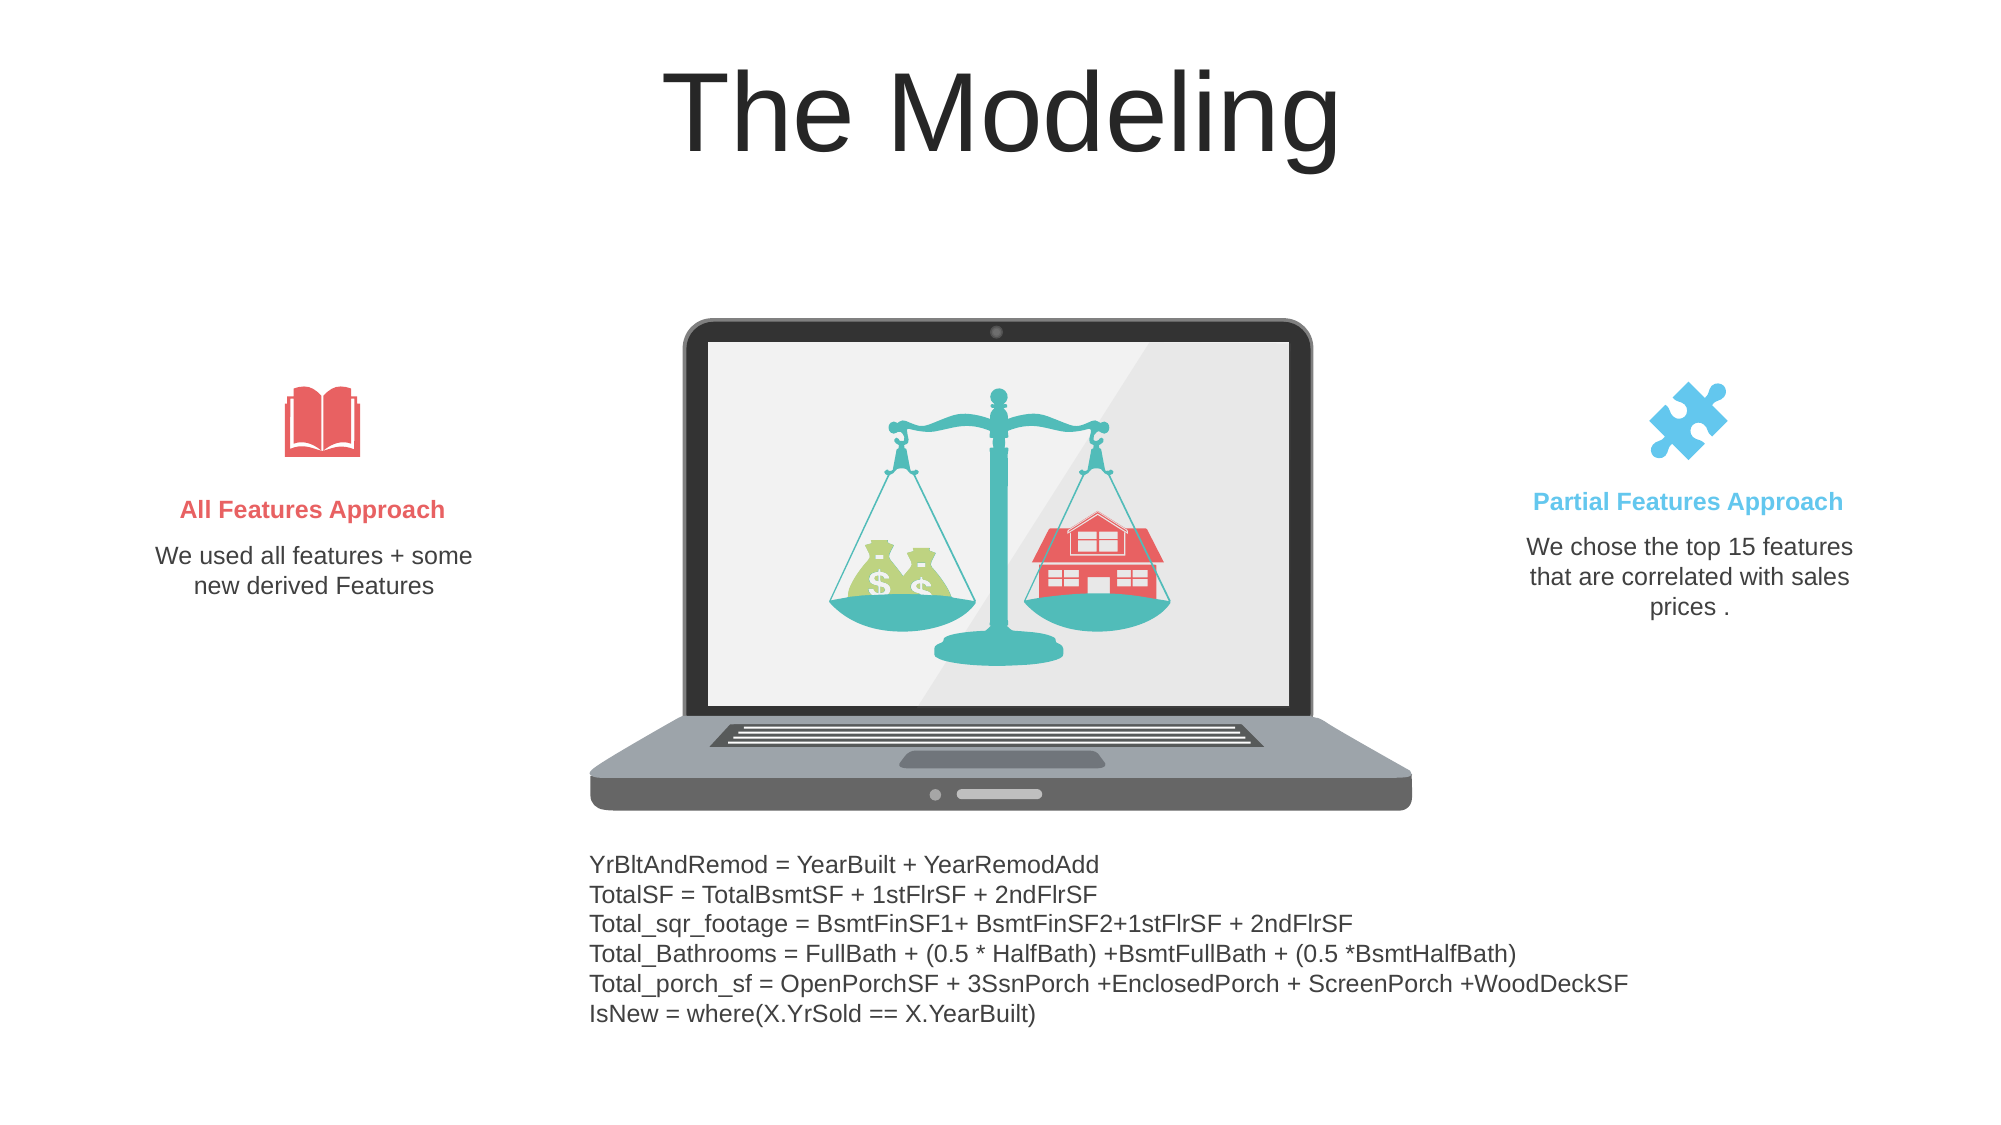

The Modeling

Partial Features Approach
We chose the top 15 features that are correlated with sales prices .
All Features Approach
We used all features + some new derived Features
YrBltAndRemod = YearBuilt + YearRemodAdd
TotalSF = TotalBsmtSF + 1stFlrSF + 2ndFlrSF
Total_sqr_footage = BsmtFinSF1+ BsmtFinSF2+1stFlrSF + 2ndFlrSF
Total_Bathrooms = FullBath + (0.5 * HalfBath) +BsmtFullBath + (0.5 *BsmtHalfBath)
Total_porch_sf = OpenPorchSF + 3SsnPorch +EnclosedPorch + ScreenPorch +WoodDeckSF
IsNew = where(X.YrSold == X.YearBuilt)